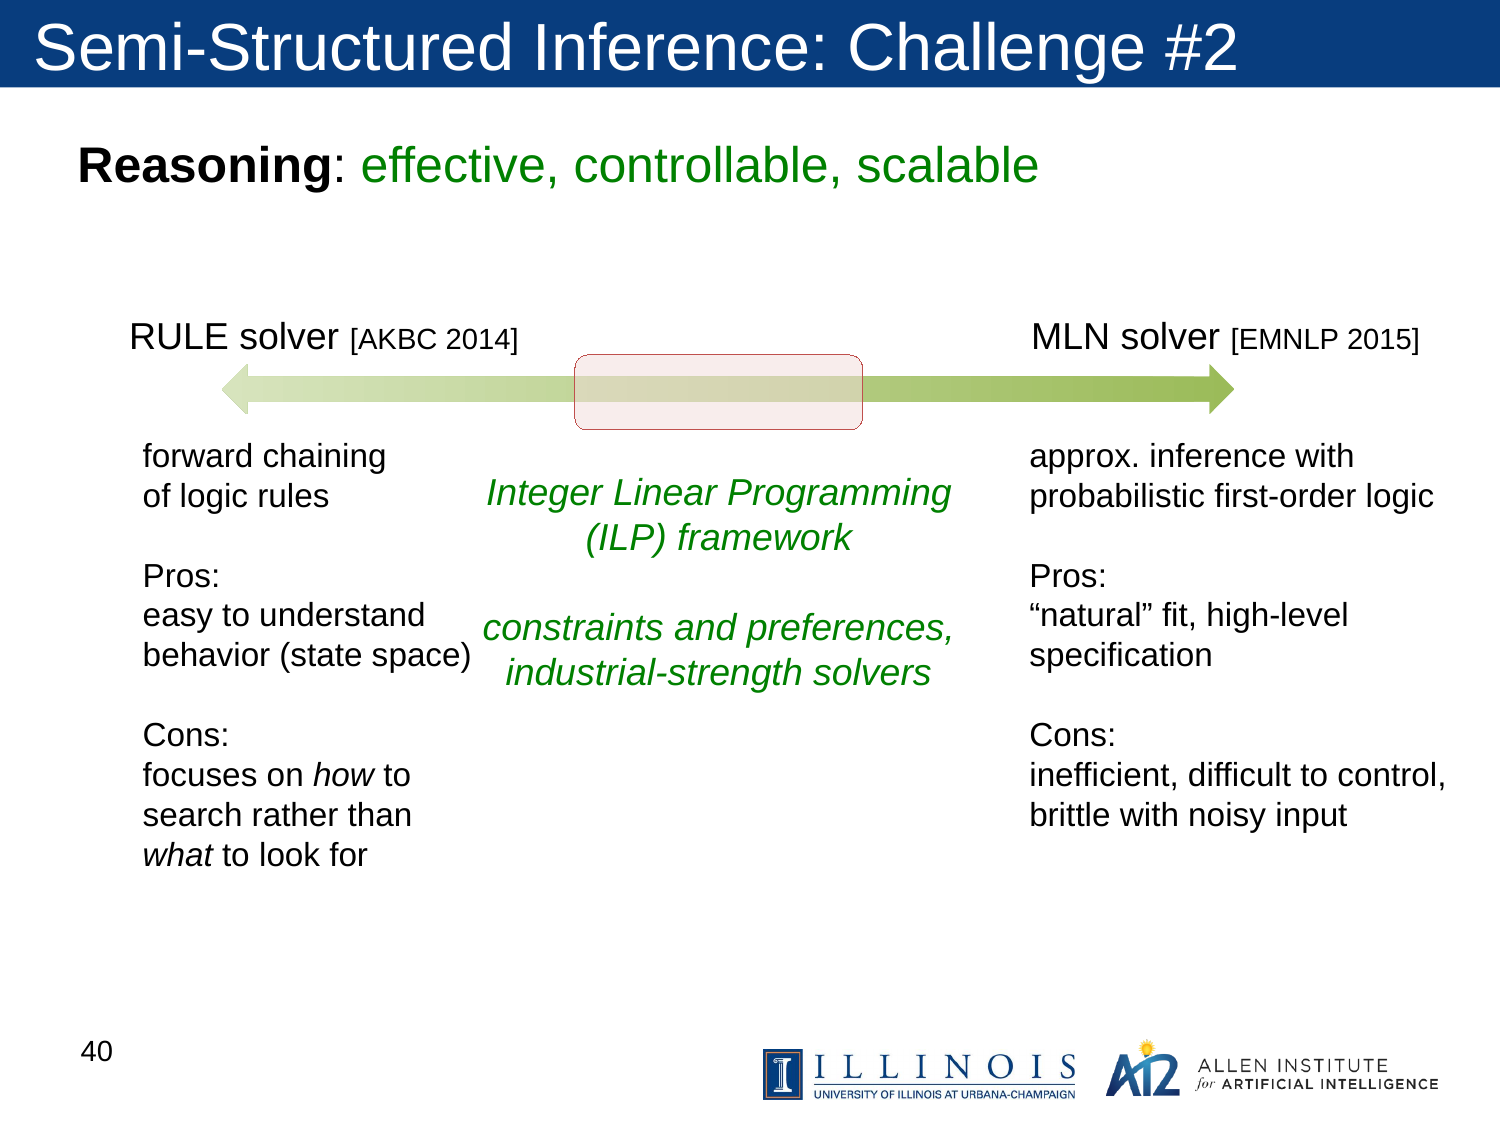

# Semi-Structured Inference: Challenge #2
Reasoning: effective, controllable, scalable
RULE solver [AKBC 2014]
forward chaining
of logic rules

Pros:
easy to understand
behavior (state space)

Cons:
focuses on how to
search rather than
what to look for
MLN solver [EMNLP 2015]
approx. inference with
probabilistic first-order logic

Pros:
“natural” fit, high-level
specification

Cons:
inefficient, difficult to control,
brittle with noisy input

Integer Linear Programming
(ILP) framework
constraints and preferences,
industrial-strength solvers
40